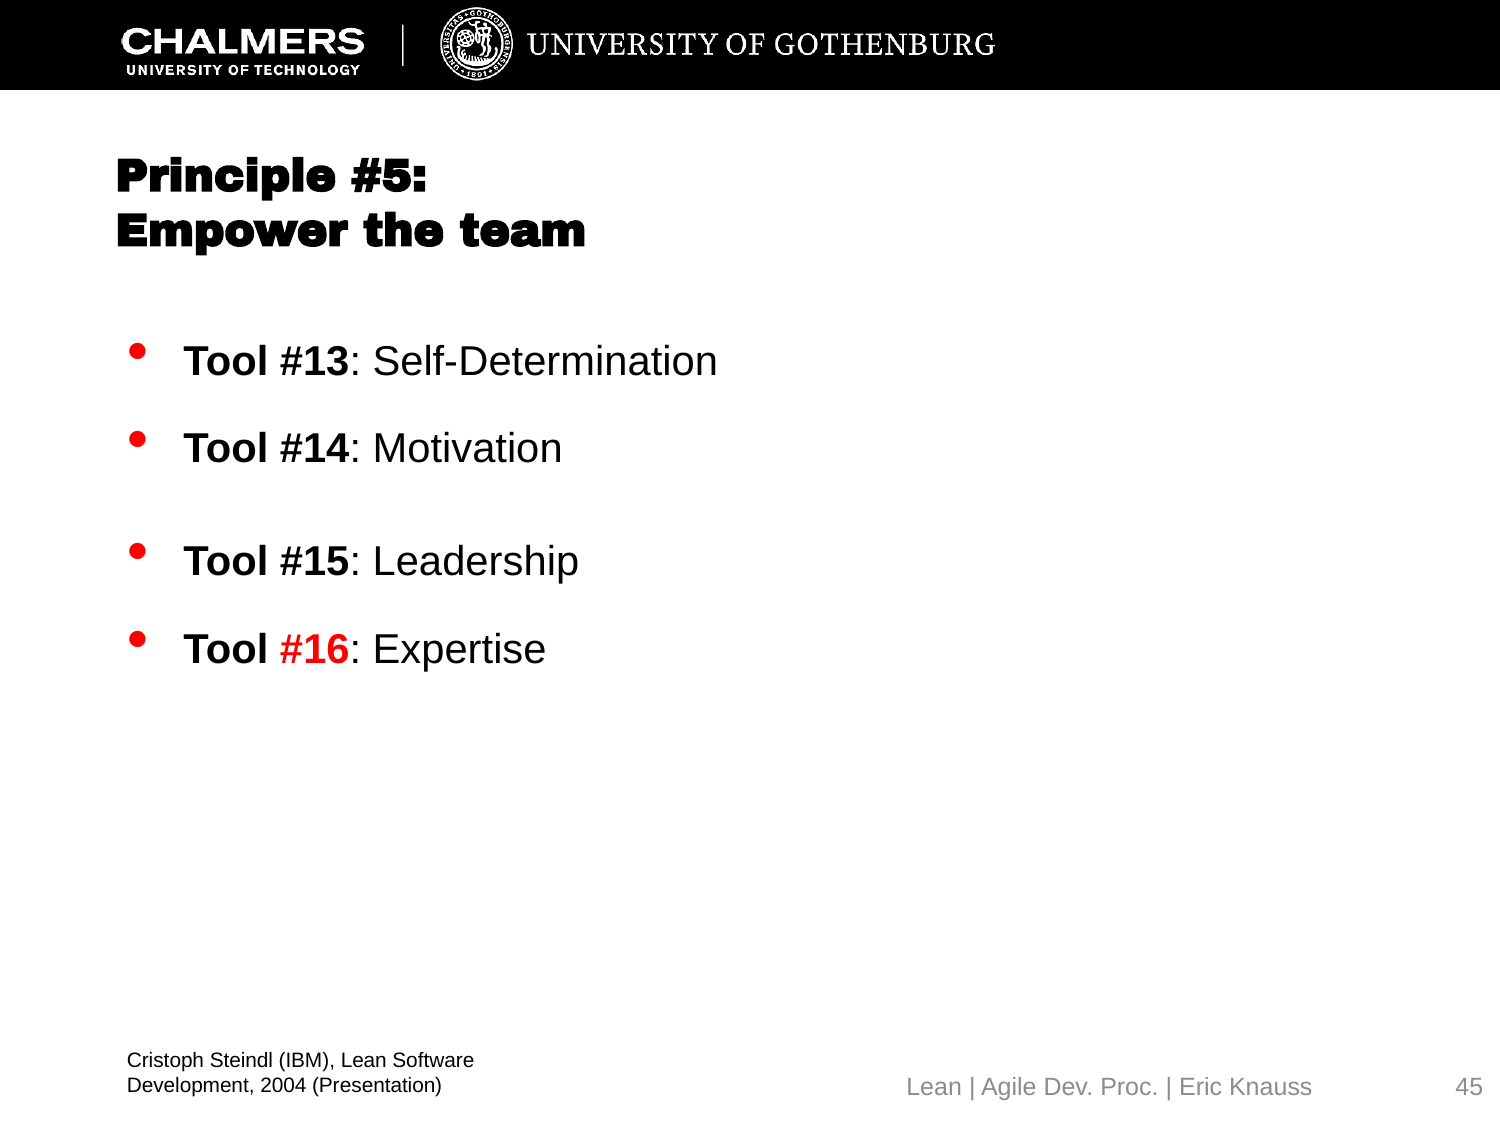

# Principle #5: Empower the team
Tool #13: Self-Determination

Tool #14: Motivation

Tool #15: Leadership

Tool #16: Expertise
Cristoph Steindl (IBM), Lean Software Development, 2004 (Presentation)
45
Lean | Agile Dev. Proc. | Eric Knauss